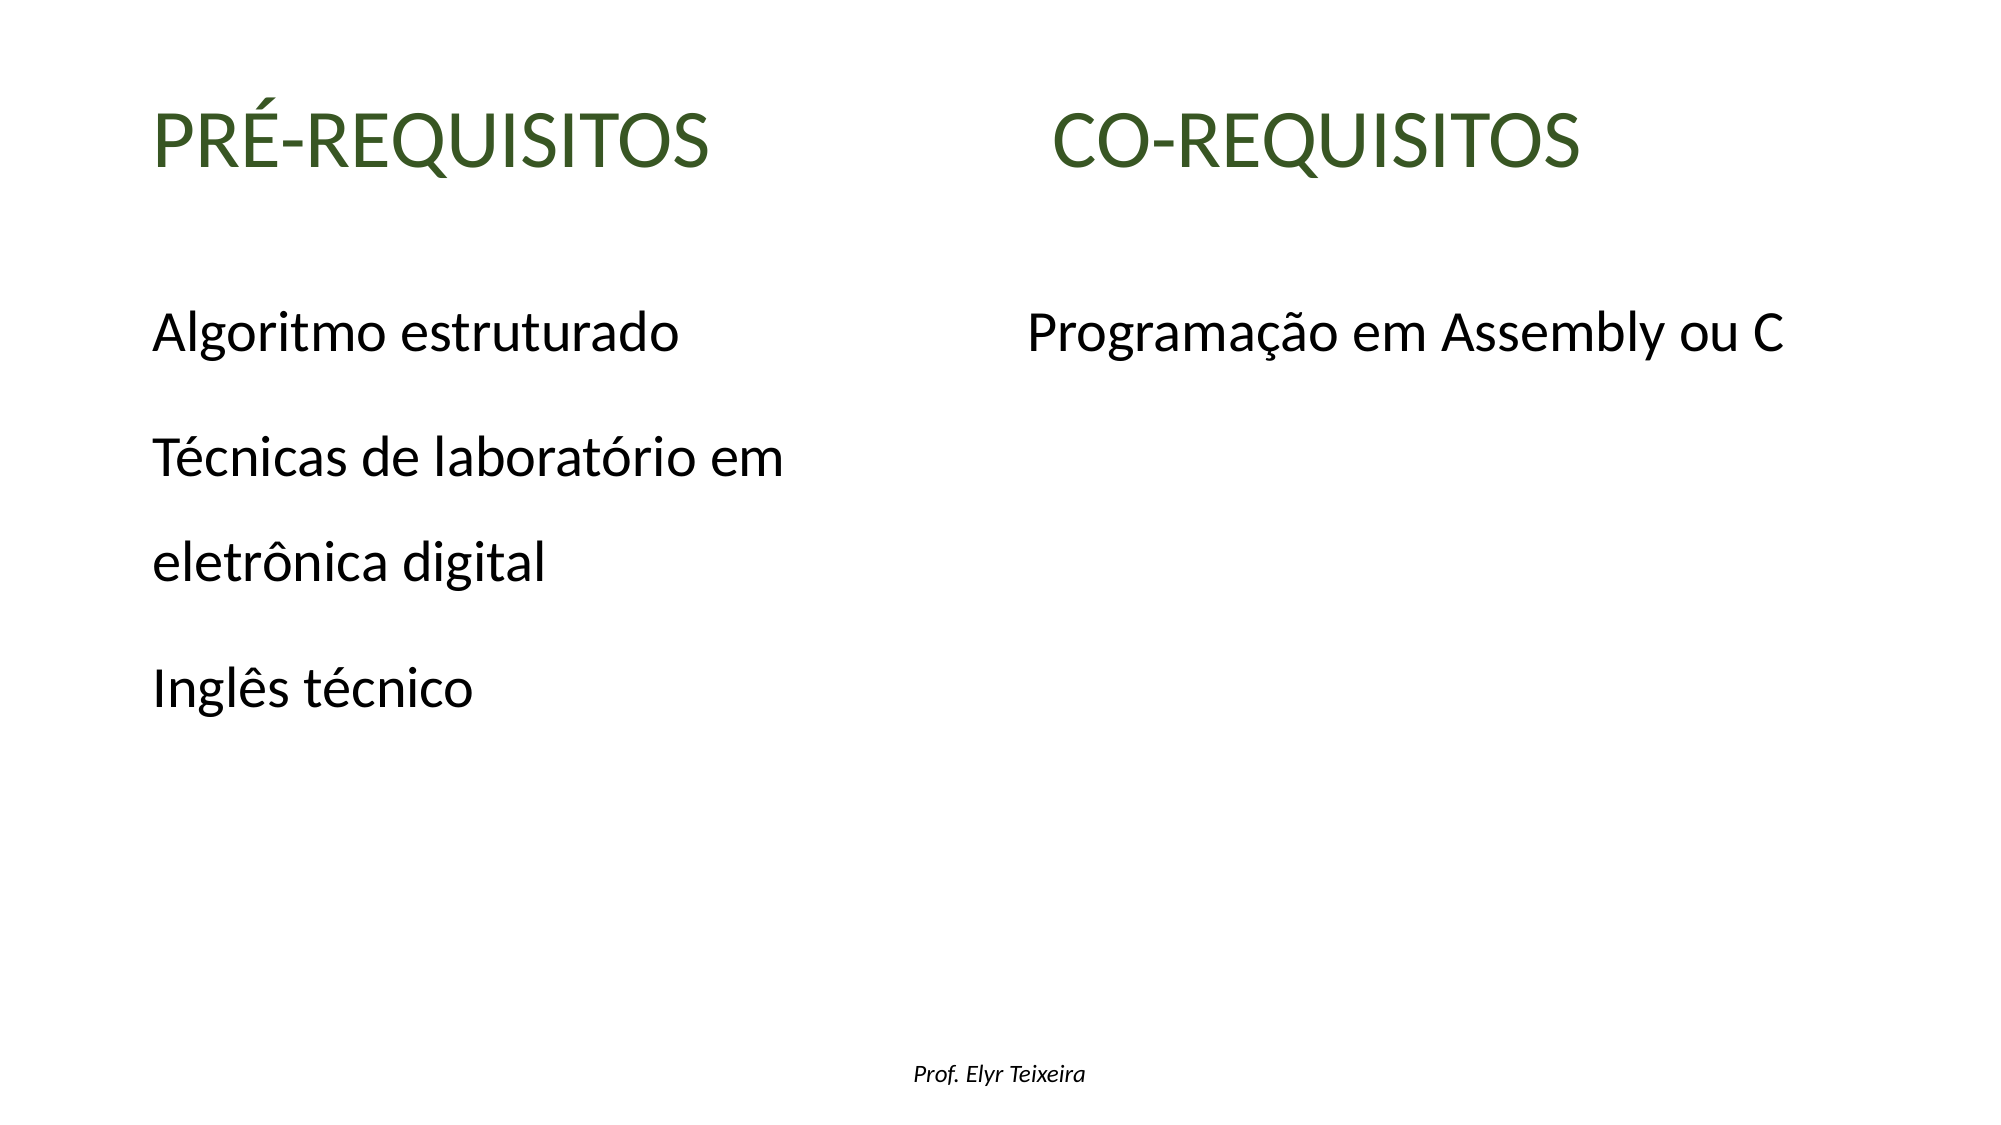

# Pré-requisitos 			co-requisitos
Algoritmo estruturado
Técnicas de laboratório em eletrônica digital
Inglês técnico

Programação em Assembly ou C